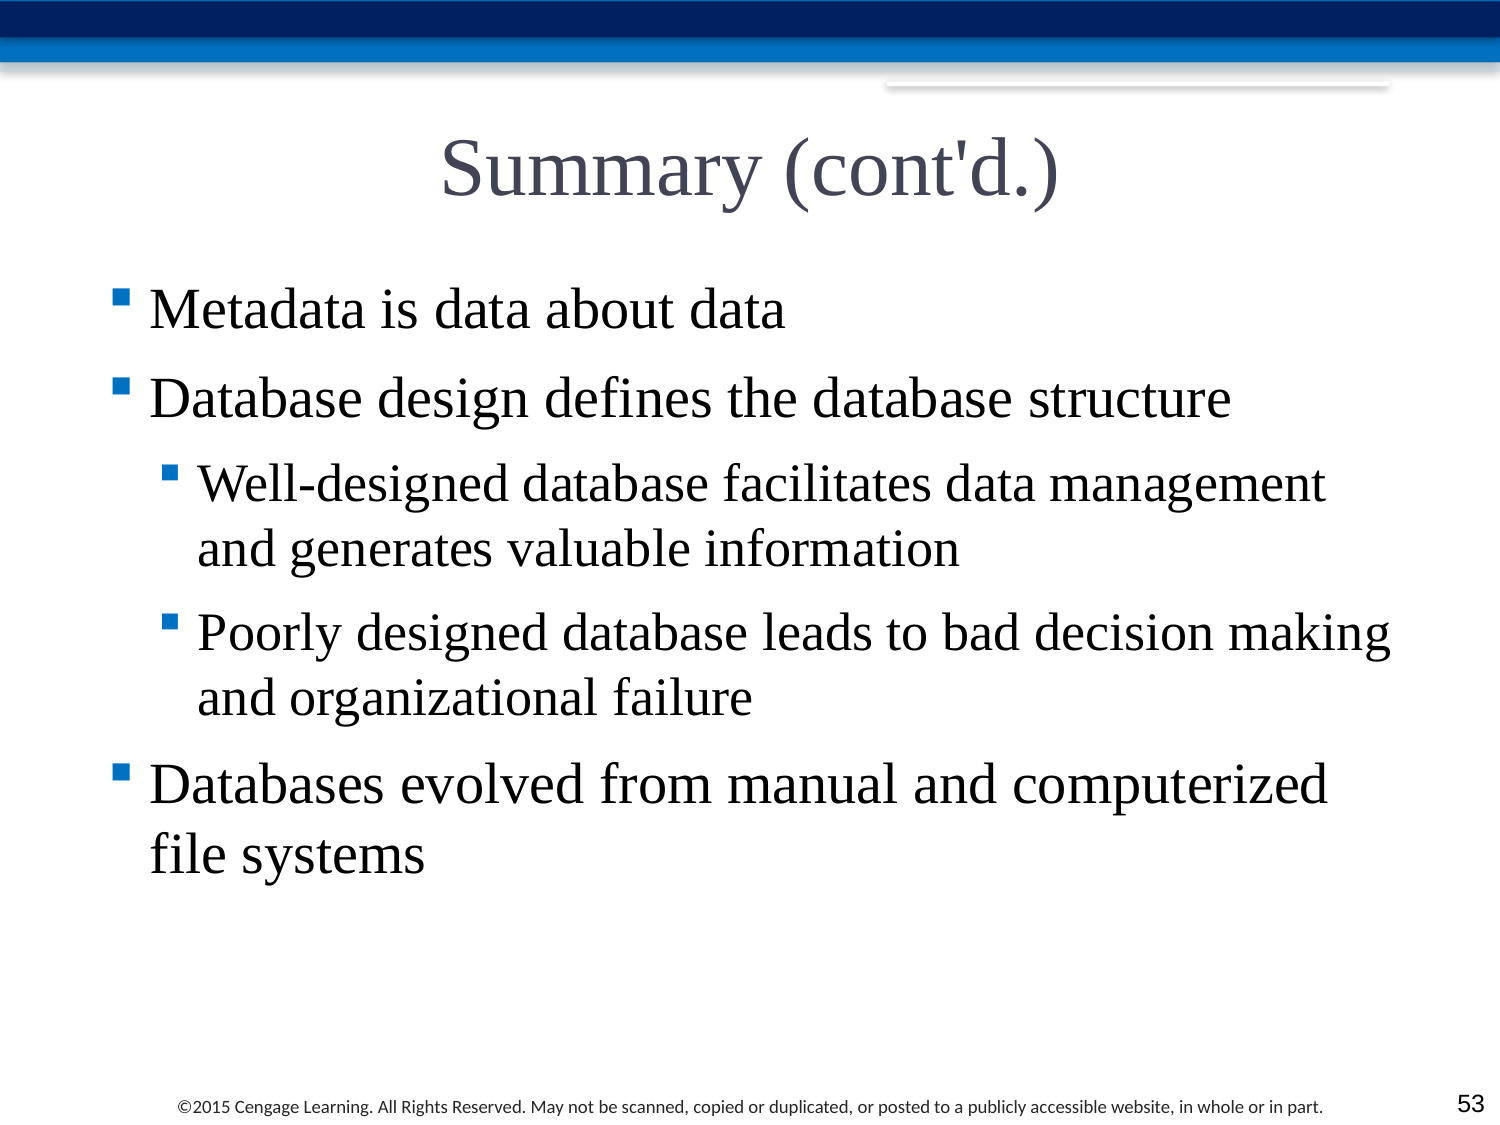

# Summary (cont'd.)
Metadata is data about data
Database design defines the database structure
Well-designed database facilitates data management and generates valuable information
Poorly designed database leads to bad decision making and organizational failure
Databases evolved from manual and computerized file systems
53